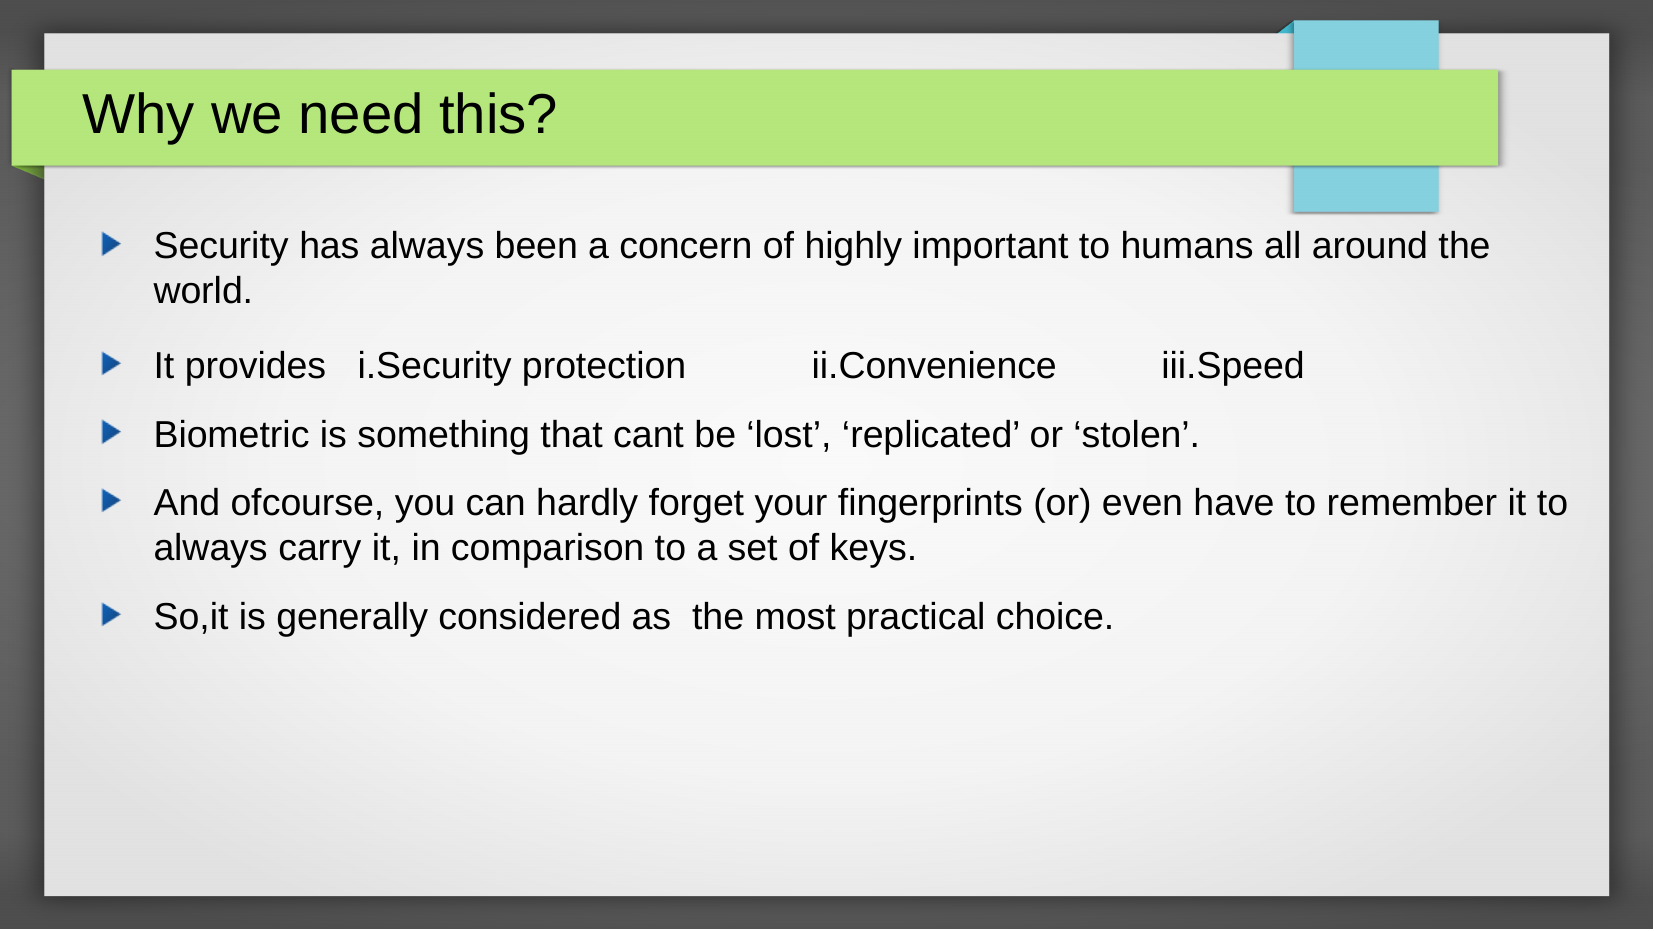

Why we need this?
Security has always been a concern of highly important to humans all around the world.
It provides   i.Security protection            ii.Convenience          iii.Speed
Biometric is something that cant be ‘lost’, ‘replicated’ or ‘stolen’.
And ofcourse, you can hardly forget your fingerprints (or) even have to remember it to always carry it, in comparison to a set of keys.
So,it is generally considered as  the most practical choice.